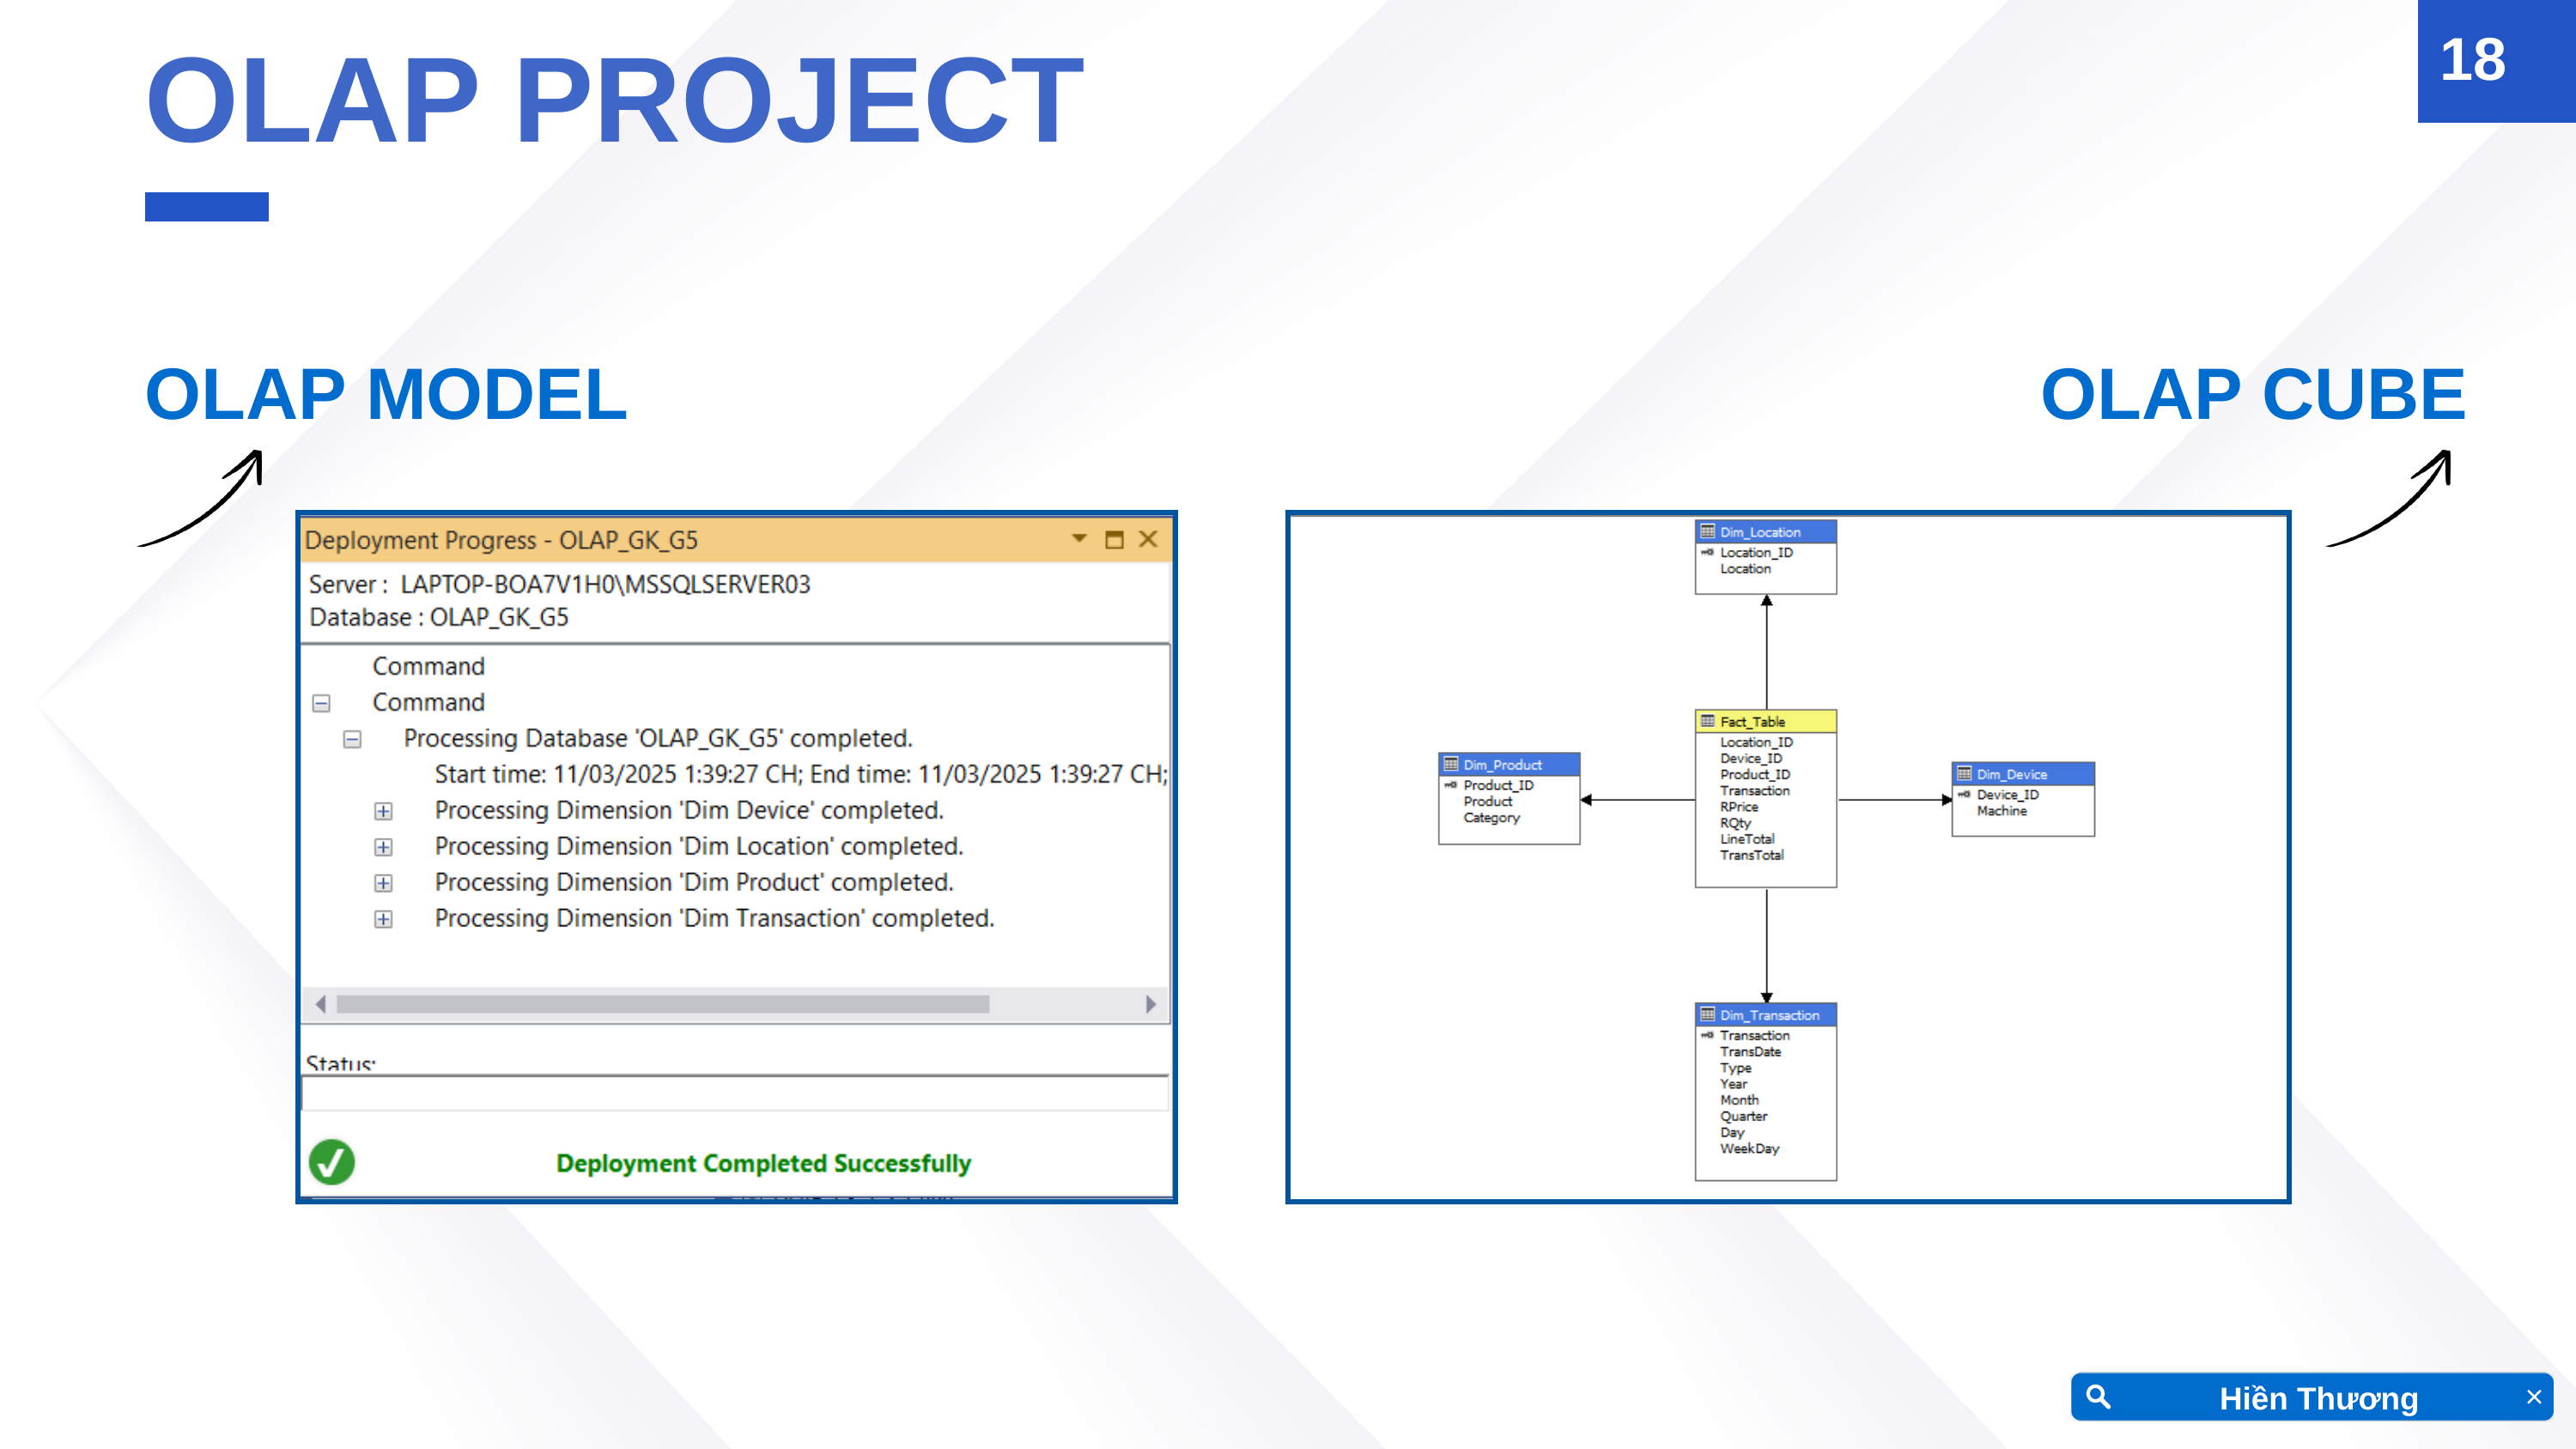

18
OLAP PROJECT

OLAP MODEL
OLAP CUBE

Hiền Thương